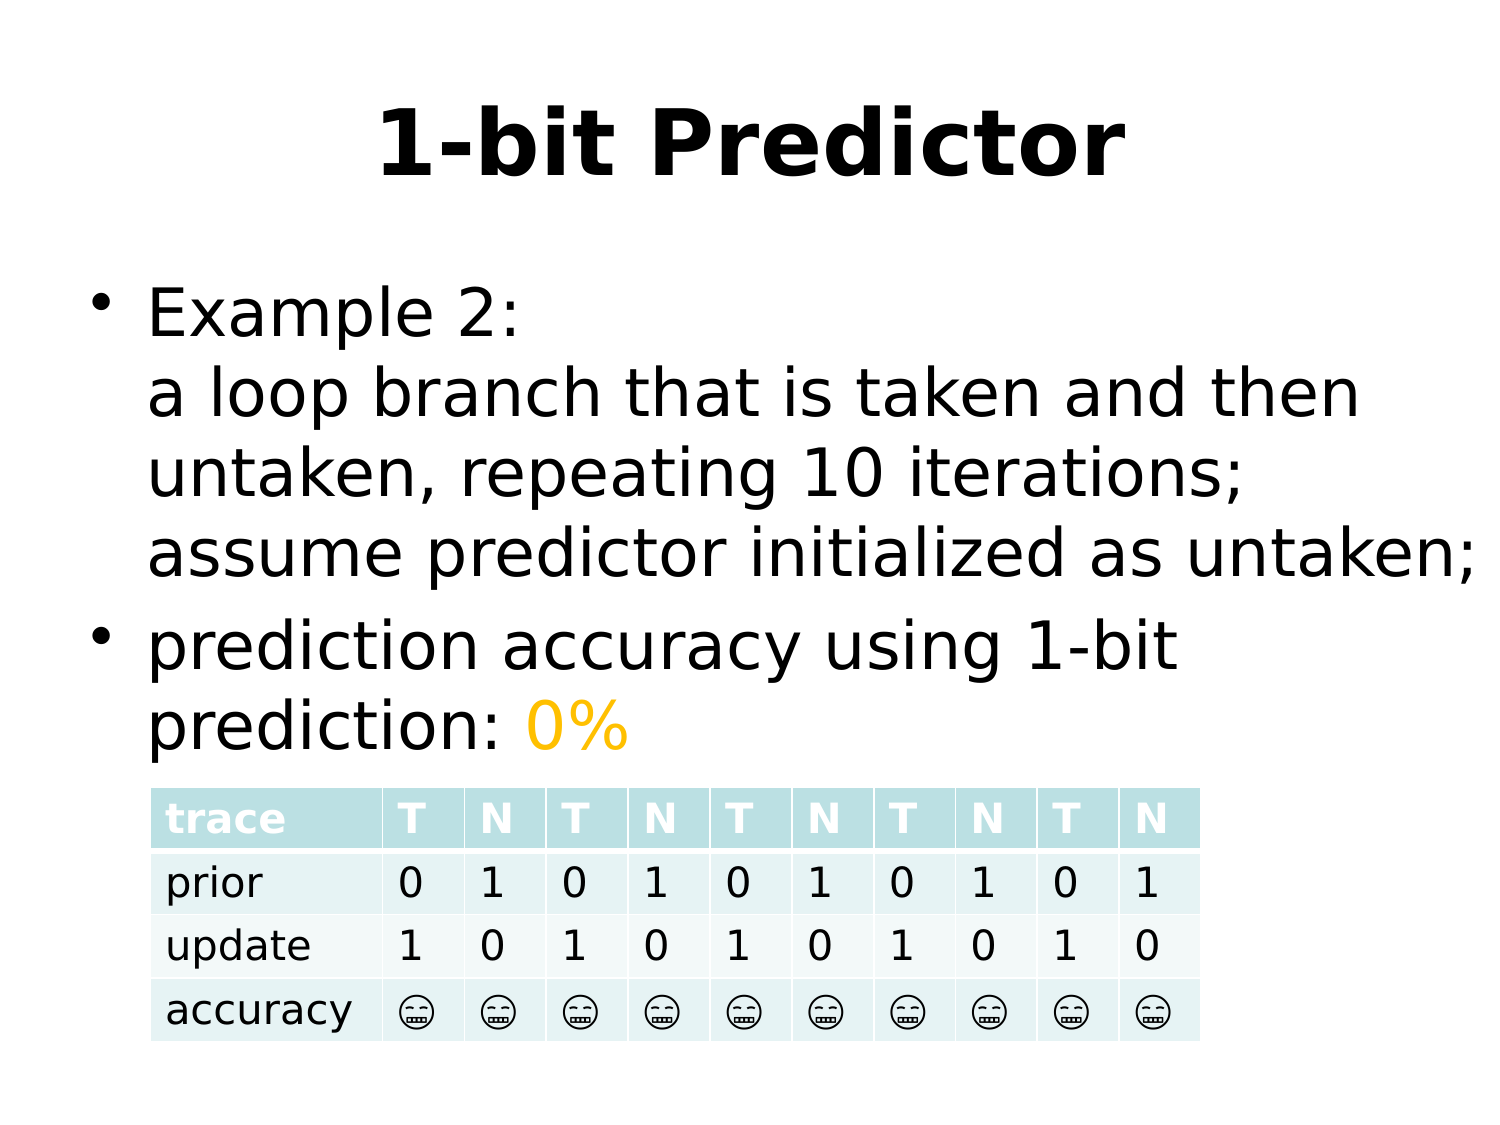

# 1-bit Predictor
Example 2:                                            a loop branch that is taken and then untaken, repeating 10 iterations; assume predictor initialized as untaken;
prediction accuracy using 1-bit prediction: 0%
| trace | T | N | T | N | T | N | T | N | T | N |
| --- | --- | --- | --- | --- | --- | --- | --- | --- | --- | --- |
| prior | 0 | 1 | 0 | 1 | 0 | 1 | 0 | 1 | 0 | 1 |
| update | 1 | 0 | 1 | 0 | 1 | 0 | 1 | 0 | 1 | 0 |
| accuracy | 😬 | 😬 | 😬 | 😬 | 😬 | 😬 | 😬 | 😬 | 😬 | 😬 |